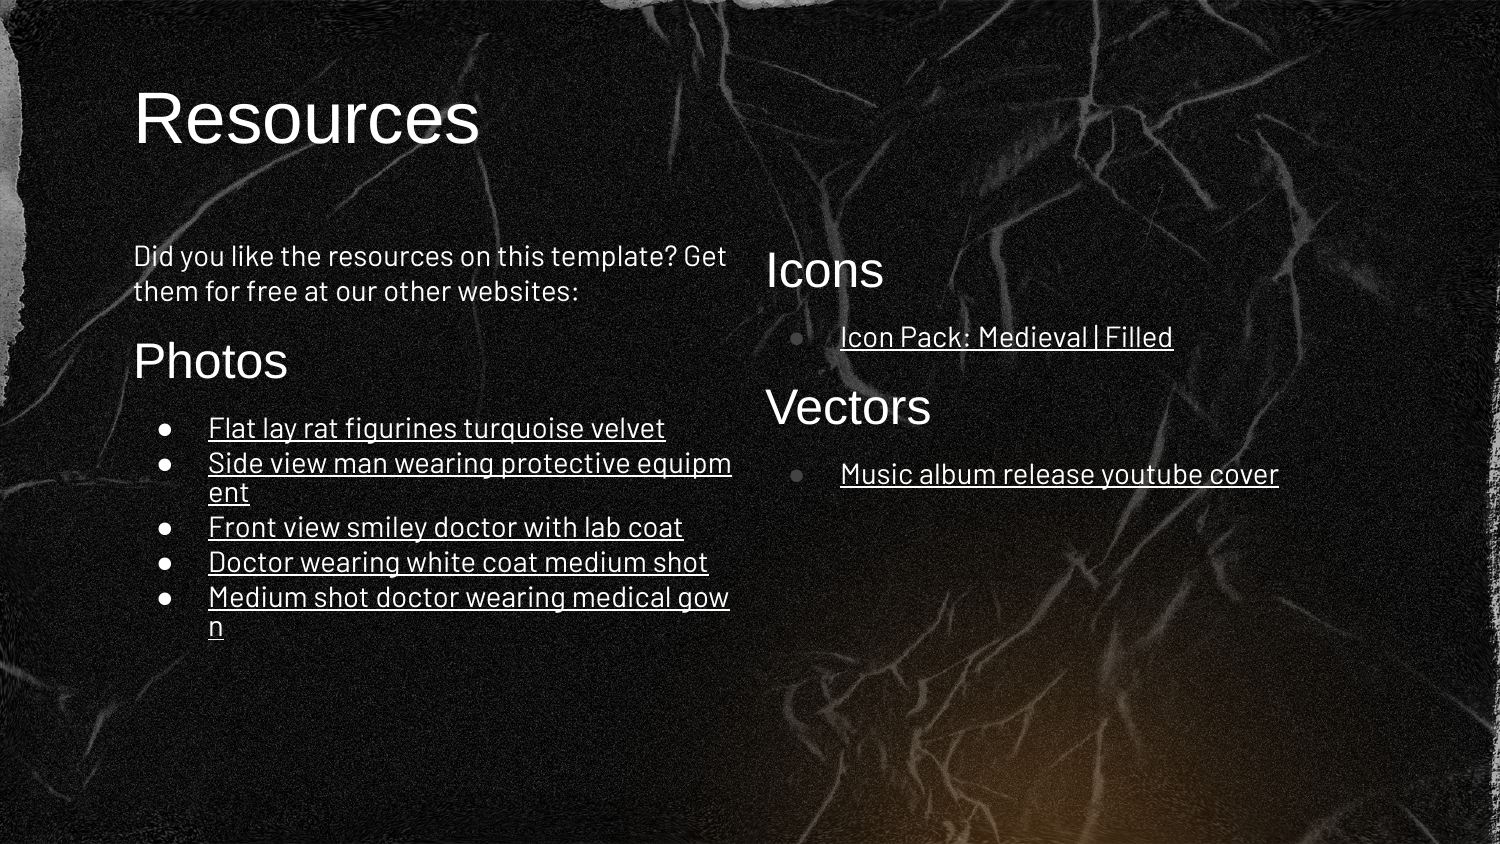

# Resources
Did you like the resources on this template? Get them for free at our other websites:
Photos
Flat lay rat figurines turquoise velvet
Side view man wearing protective equipment
Front view smiley doctor with lab coat
Doctor wearing white coat medium shot
Medium shot doctor wearing medical gown
Icons
Icon Pack: Medieval | Filled
Vectors
Music album release youtube cover